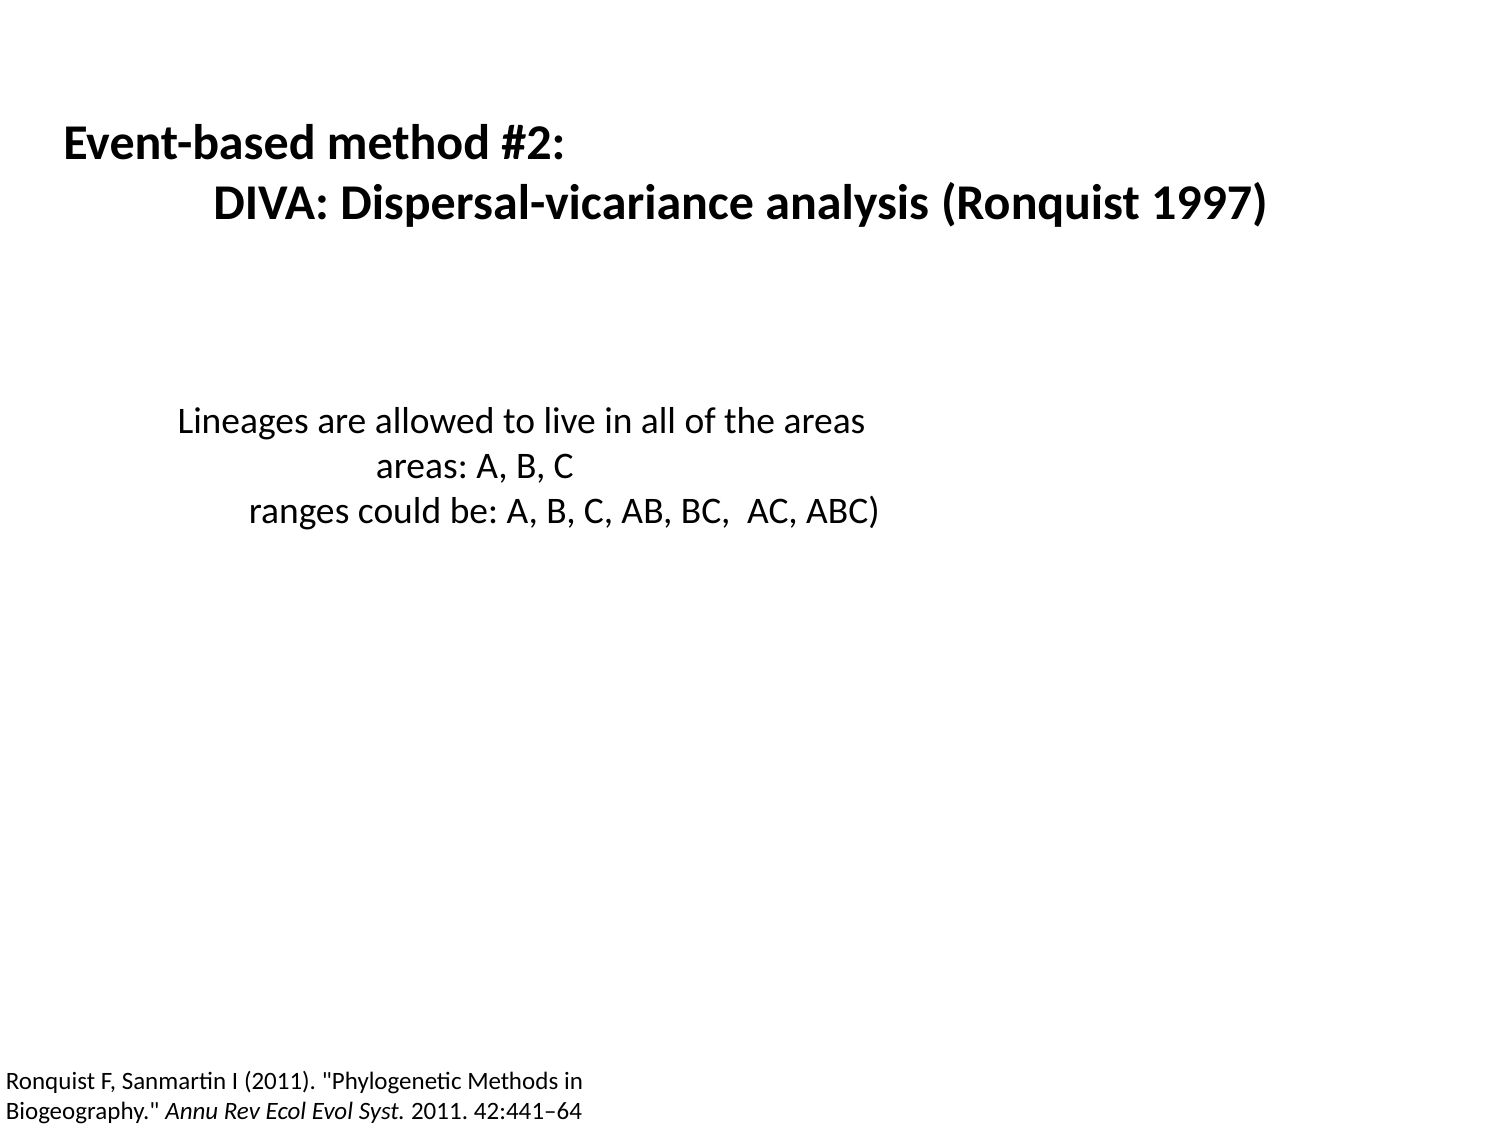

# Event-based method #2:
	DIVA: Dispersal-vicariance analysis (Ronquist 1997)
Lineages are allowed to live in all of the areas
                          areas: A, B, C
           ranges could be: A, B, C, AB, BC,  AC, ABC)
Ronquist F, Sanmartin I (2011). "Phylogenetic Methods in Biogeography." Annu Rev Ecol Evol Syst. 2011. 42:441–64